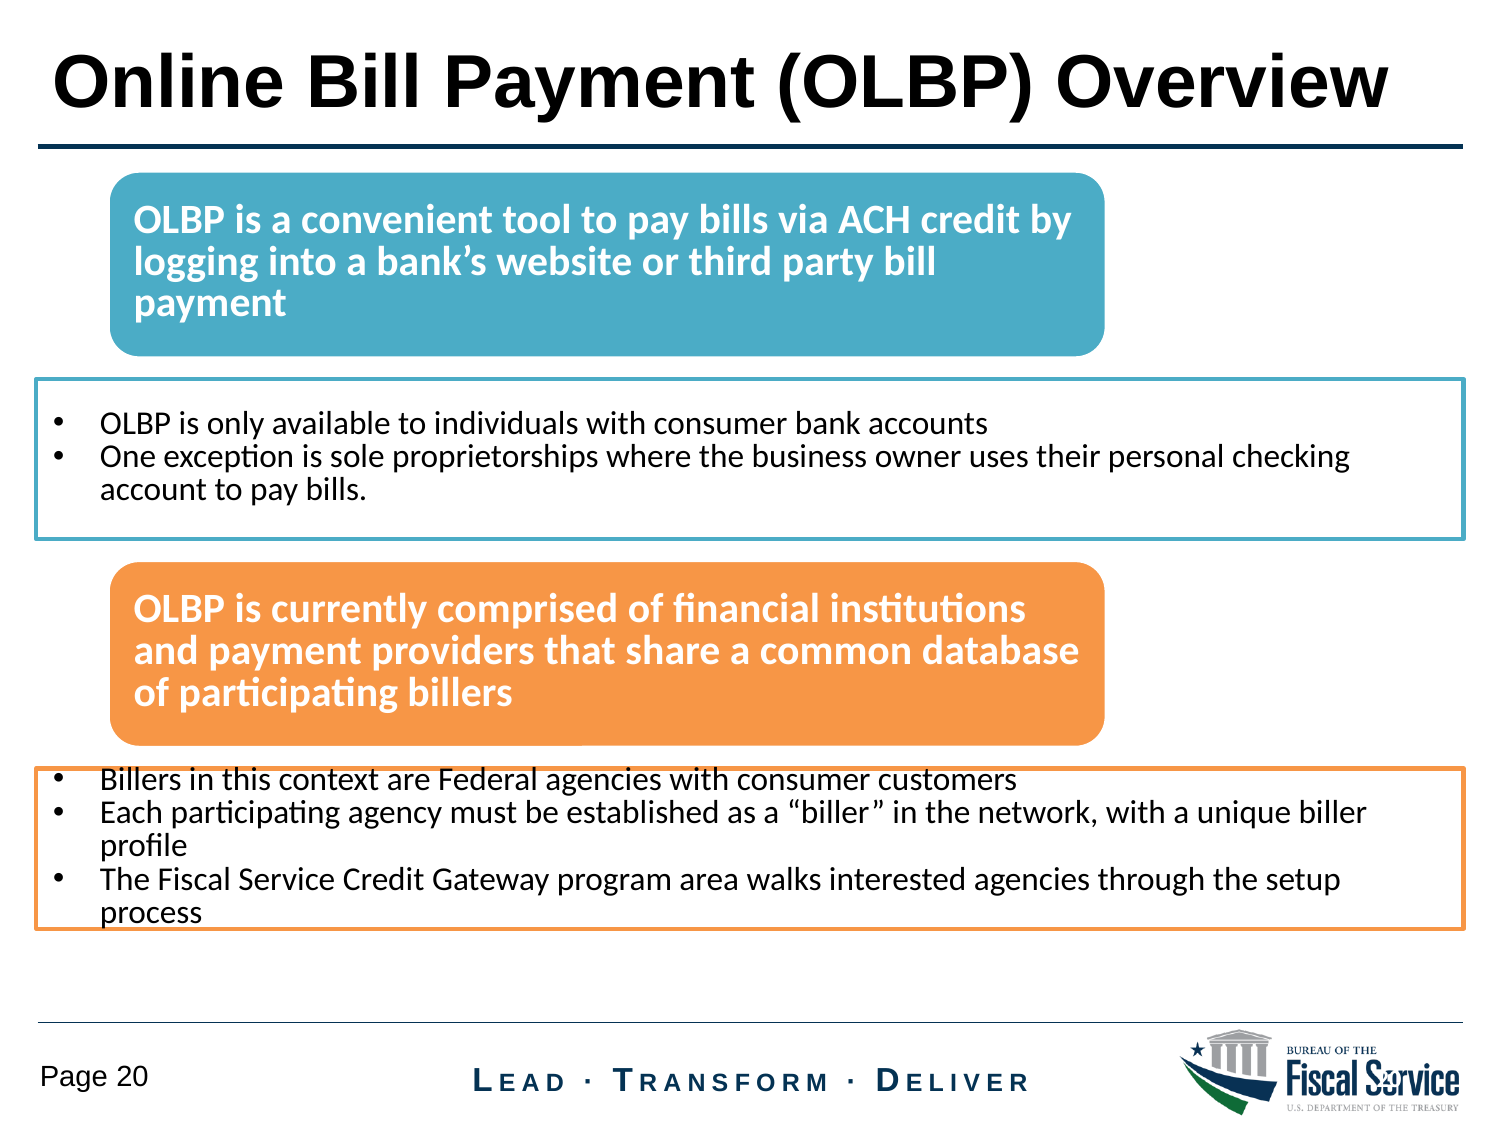

Online Bill Payment (OLBP) Overview

OLBP is a convenient tool to pay bills via ACH credit by logging into a bank’s website or third party bill payment
One exception is sole proprietorships where the business owner uses their personal checking account to pay bills.
Each participating agency must be established as a “biller” in the network, with a unique biller profile
The Fiscal Service Credit Gateway program area walks interested agencies through the setup process
Billers in this context are Federal agencies with consumer customers
OLBP is only available to individuals with consumer bank accounts
OLBP is currently comprised of financial institutions and payment providers that share a common database of participating billers
20